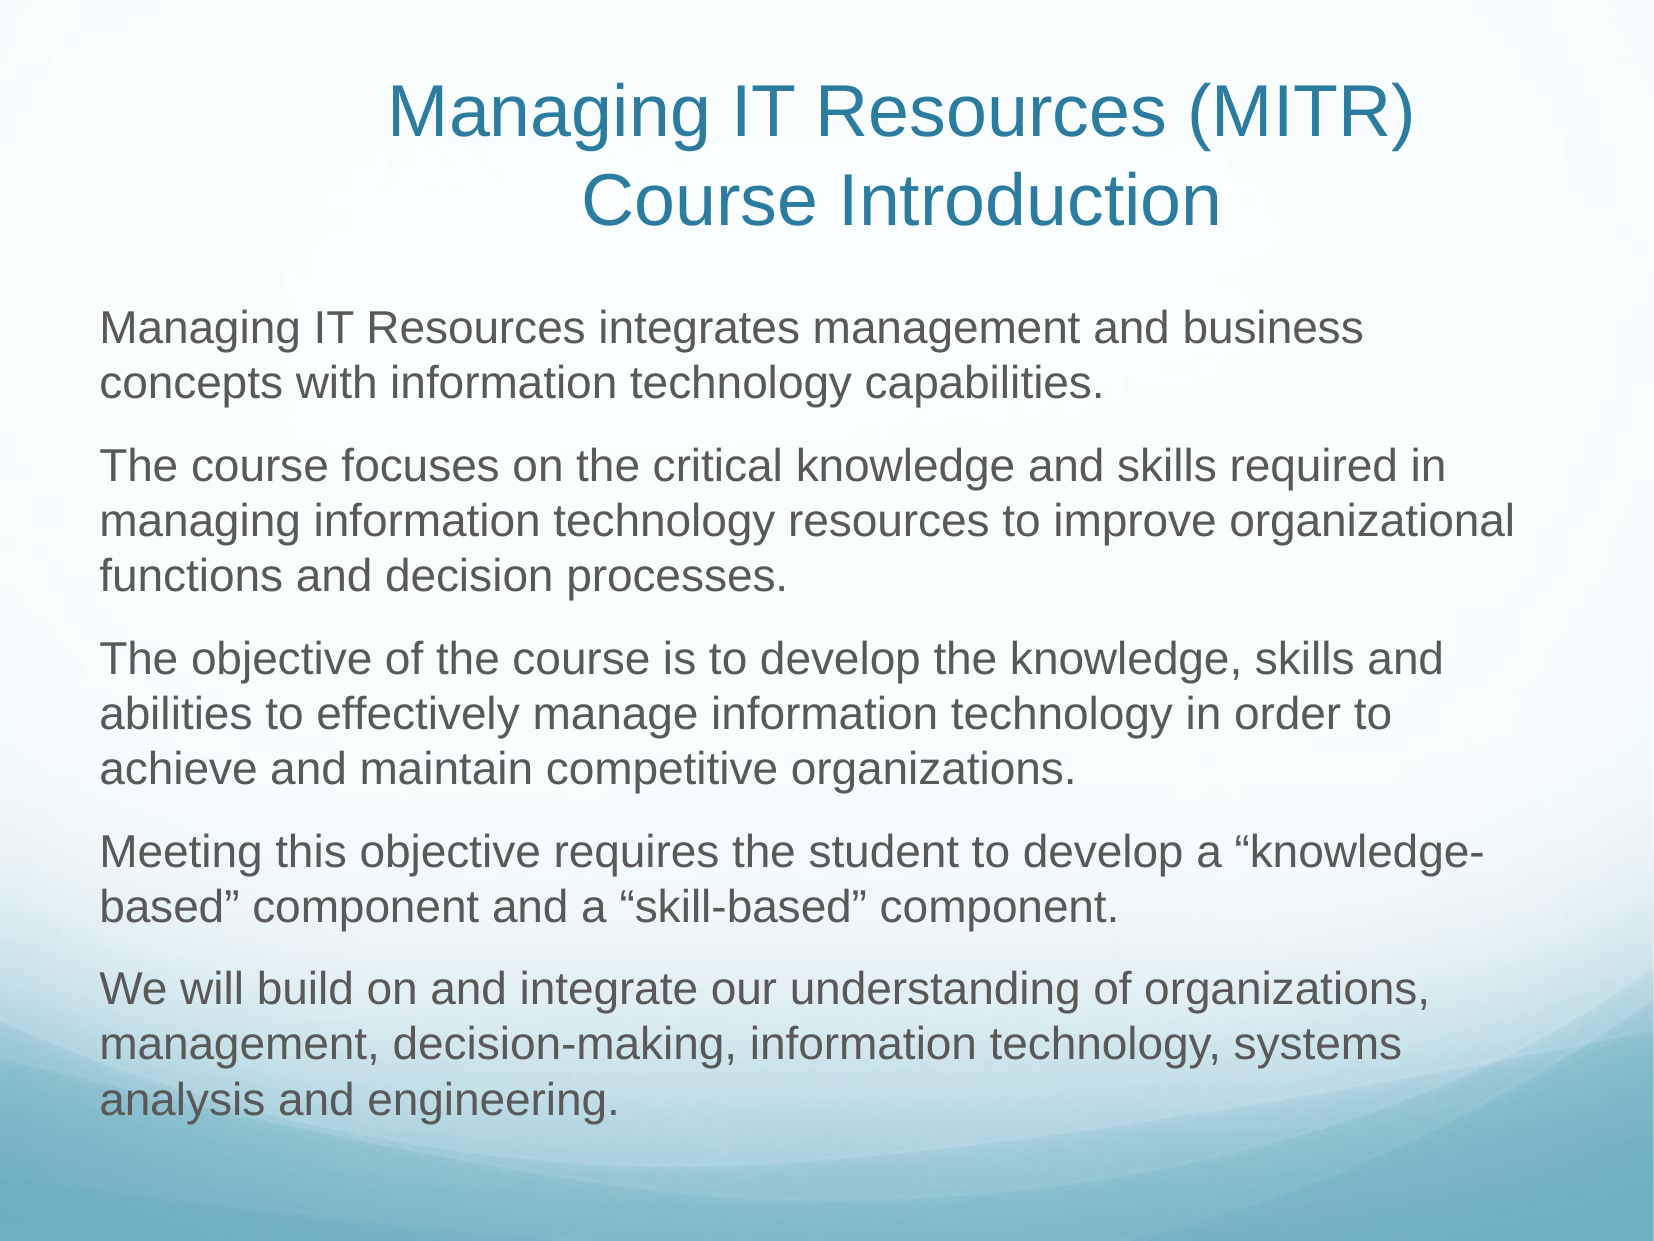

# Managing IT Resources (MITR) Course Introduction
Managing IT Resources integrates management and business concepts with information technology capabilities.
The course focuses on the critical knowledge and skills required in managing information technology resources to improve organizational functions and decision processes.
The objective of the course is to develop the knowledge, skills and abilities to effectively manage information technology in order to achieve and maintain competitive organizations.
Meeting this objective requires the student to develop a “knowledge-based” component and a “skill-based” component.
We will build on and integrate our understanding of organizations, management, decision-making, information technology, systems analysis and engineering.